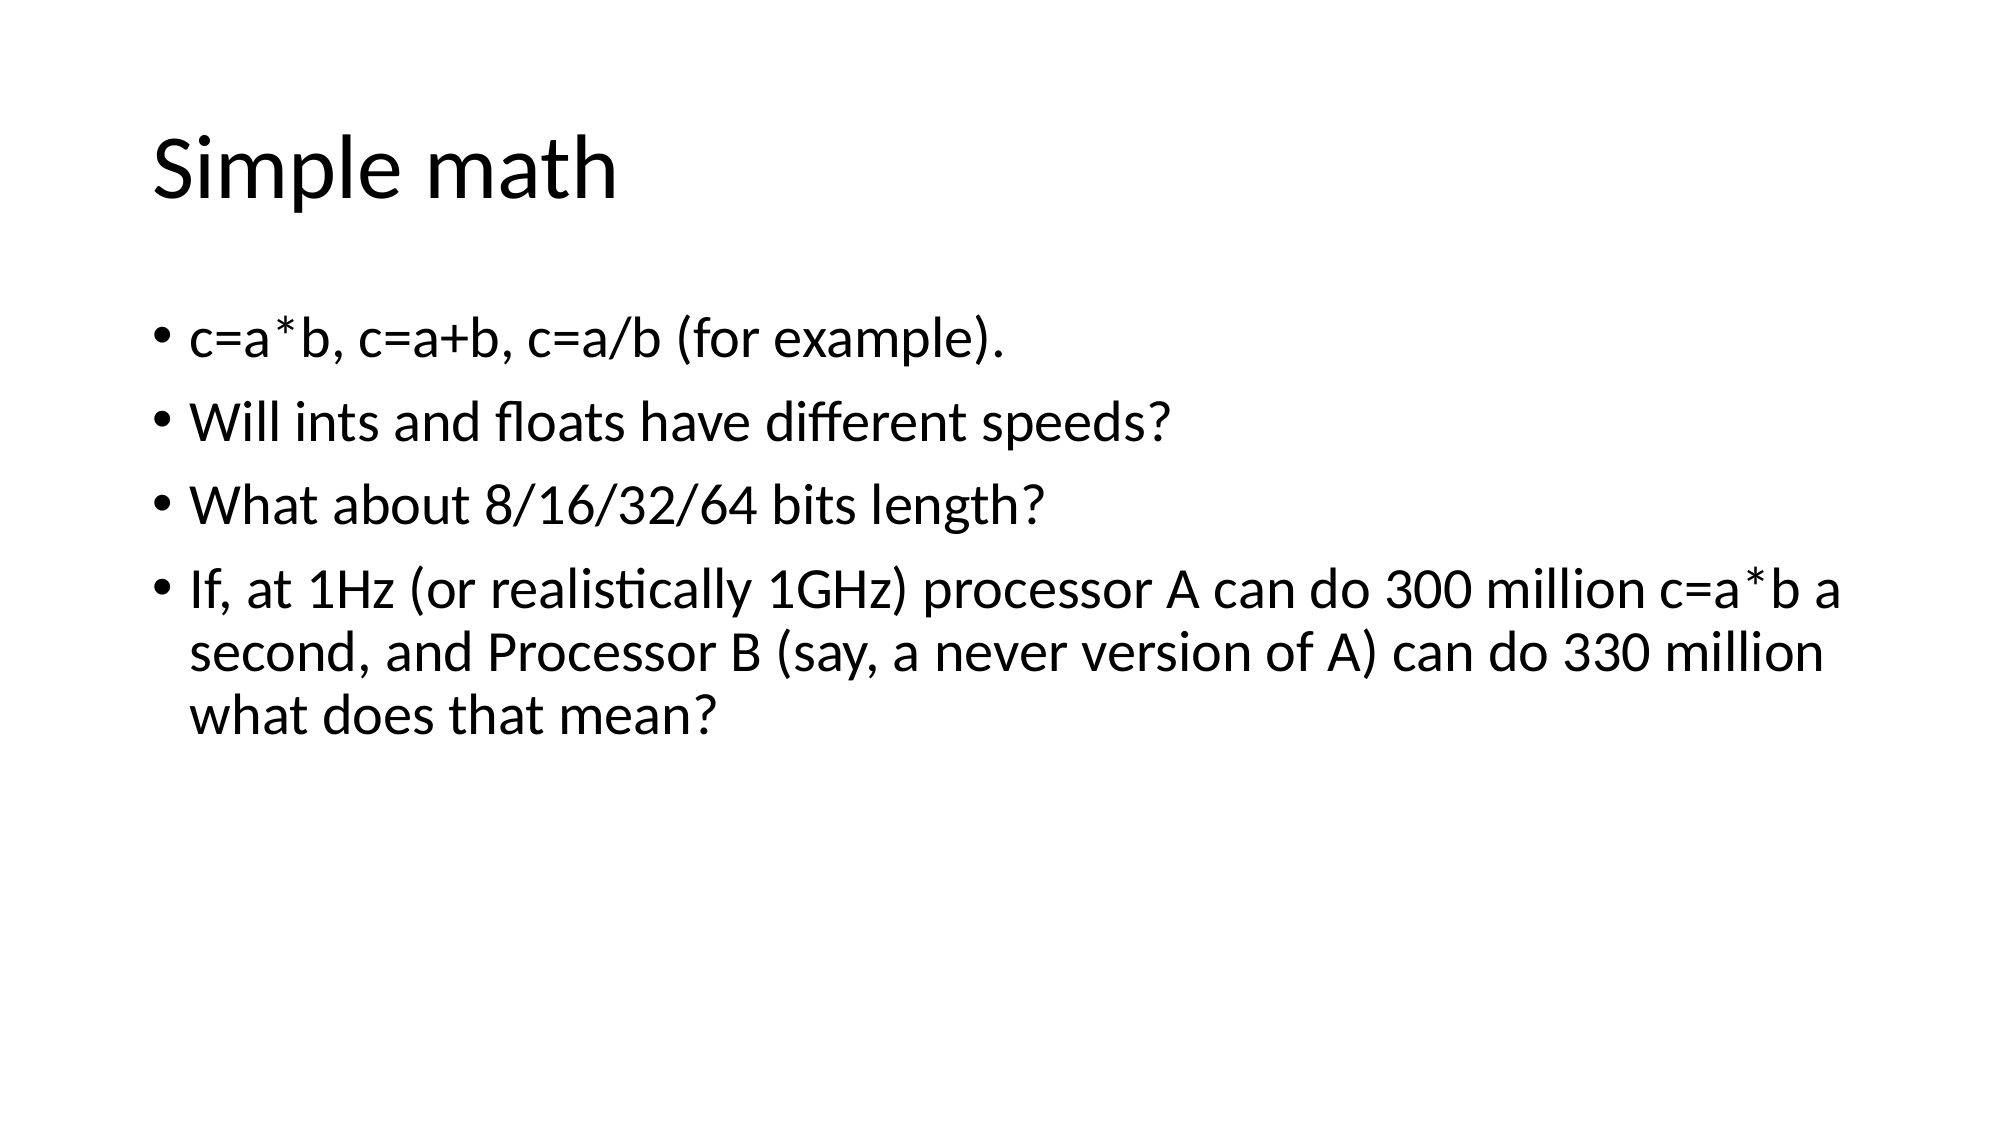

# Simple math
c=a*b, c=a+b, c=a/b (for example).
Will ints and floats have different speeds?
What about 8/16/32/64 bits length?
If, at 1Hz (or realistically 1GHz) processor A can do 300 million c=a*b a second, and Processor B (say, a never version of A) can do 330 million what does that mean?